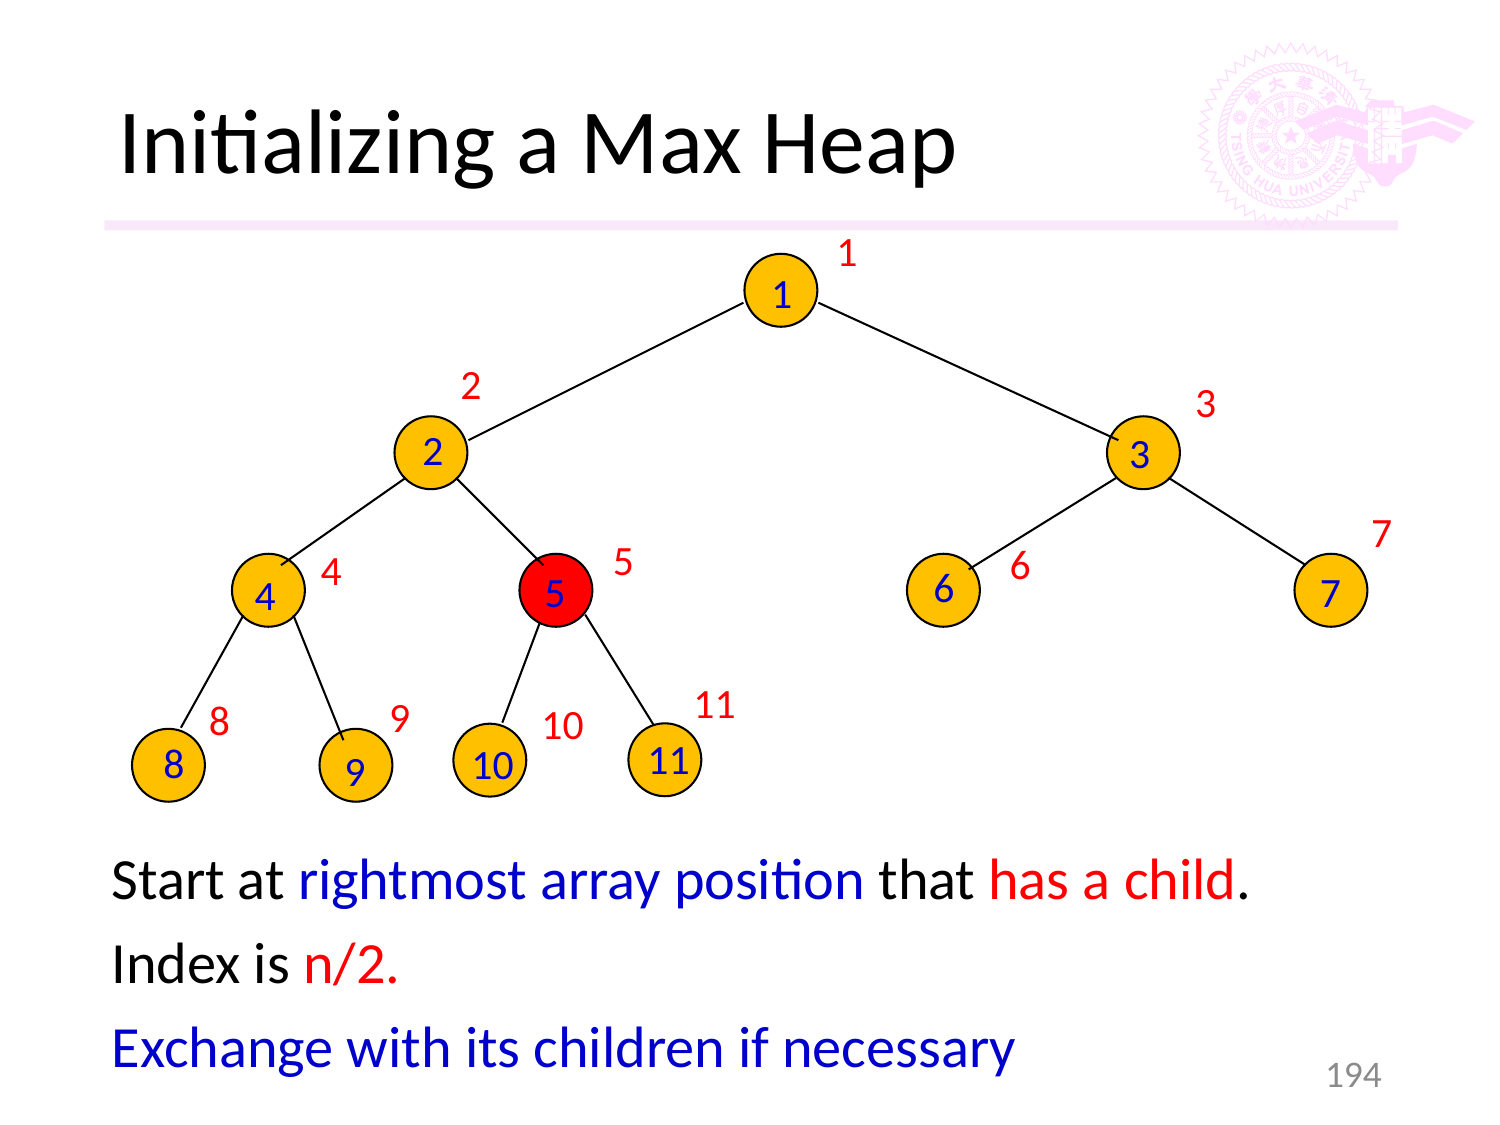

# Initializing a Max Heap
1

1
2
3
2
3
7
5
6
4
6
5
7
4

11
9
8
10

11
8
10
9
Start at rightmost array position that has a child.
Index is n/2.
Exchange with its children if necessary

194